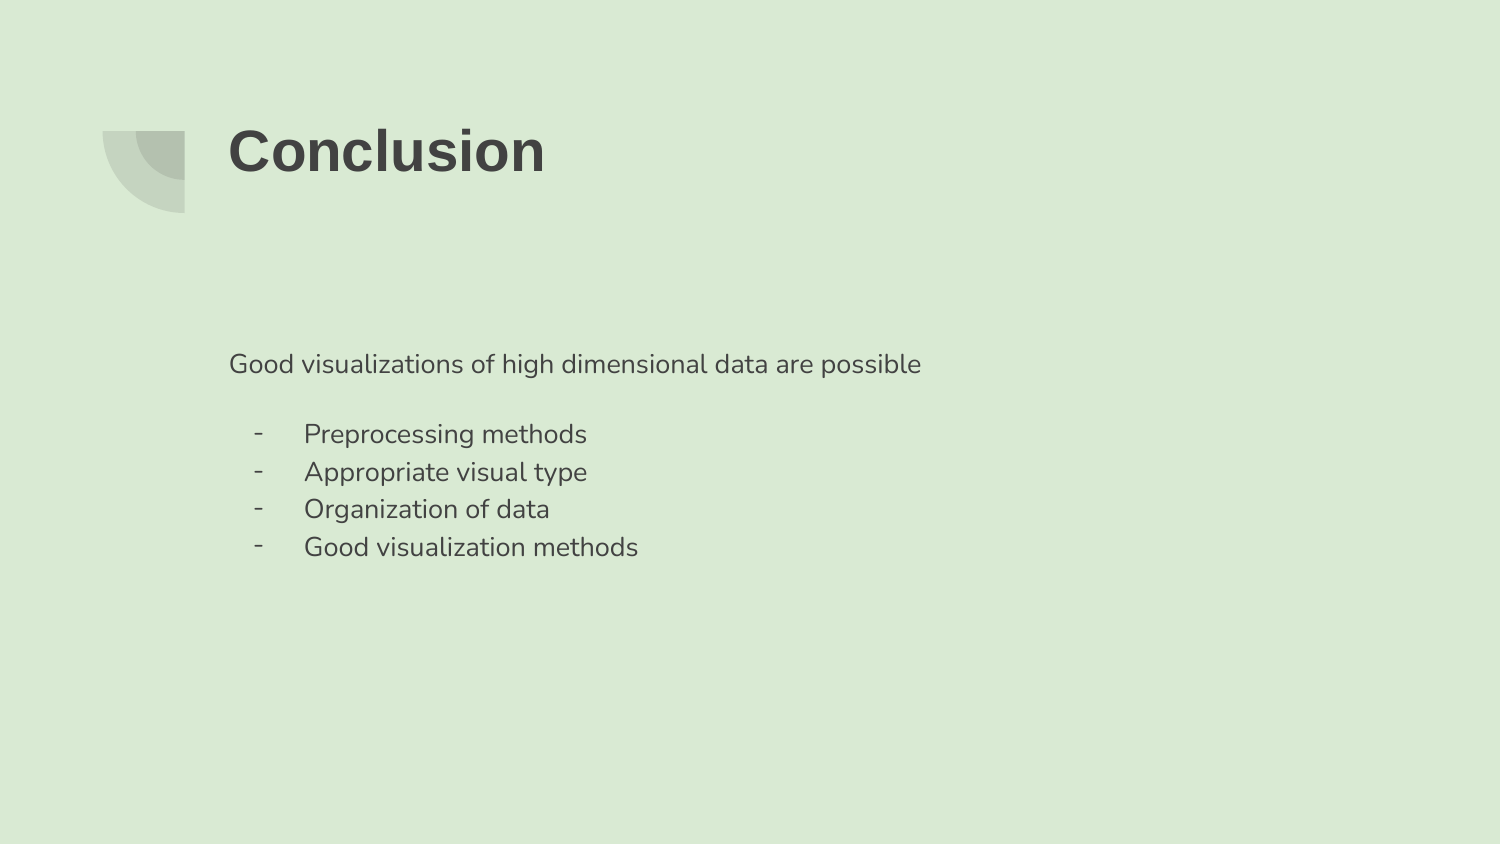

# Conclusion
Good visualizations of high dimensional data are possible
Preprocessing methods
Appropriate visual type
Organization of data
Good visualization methods